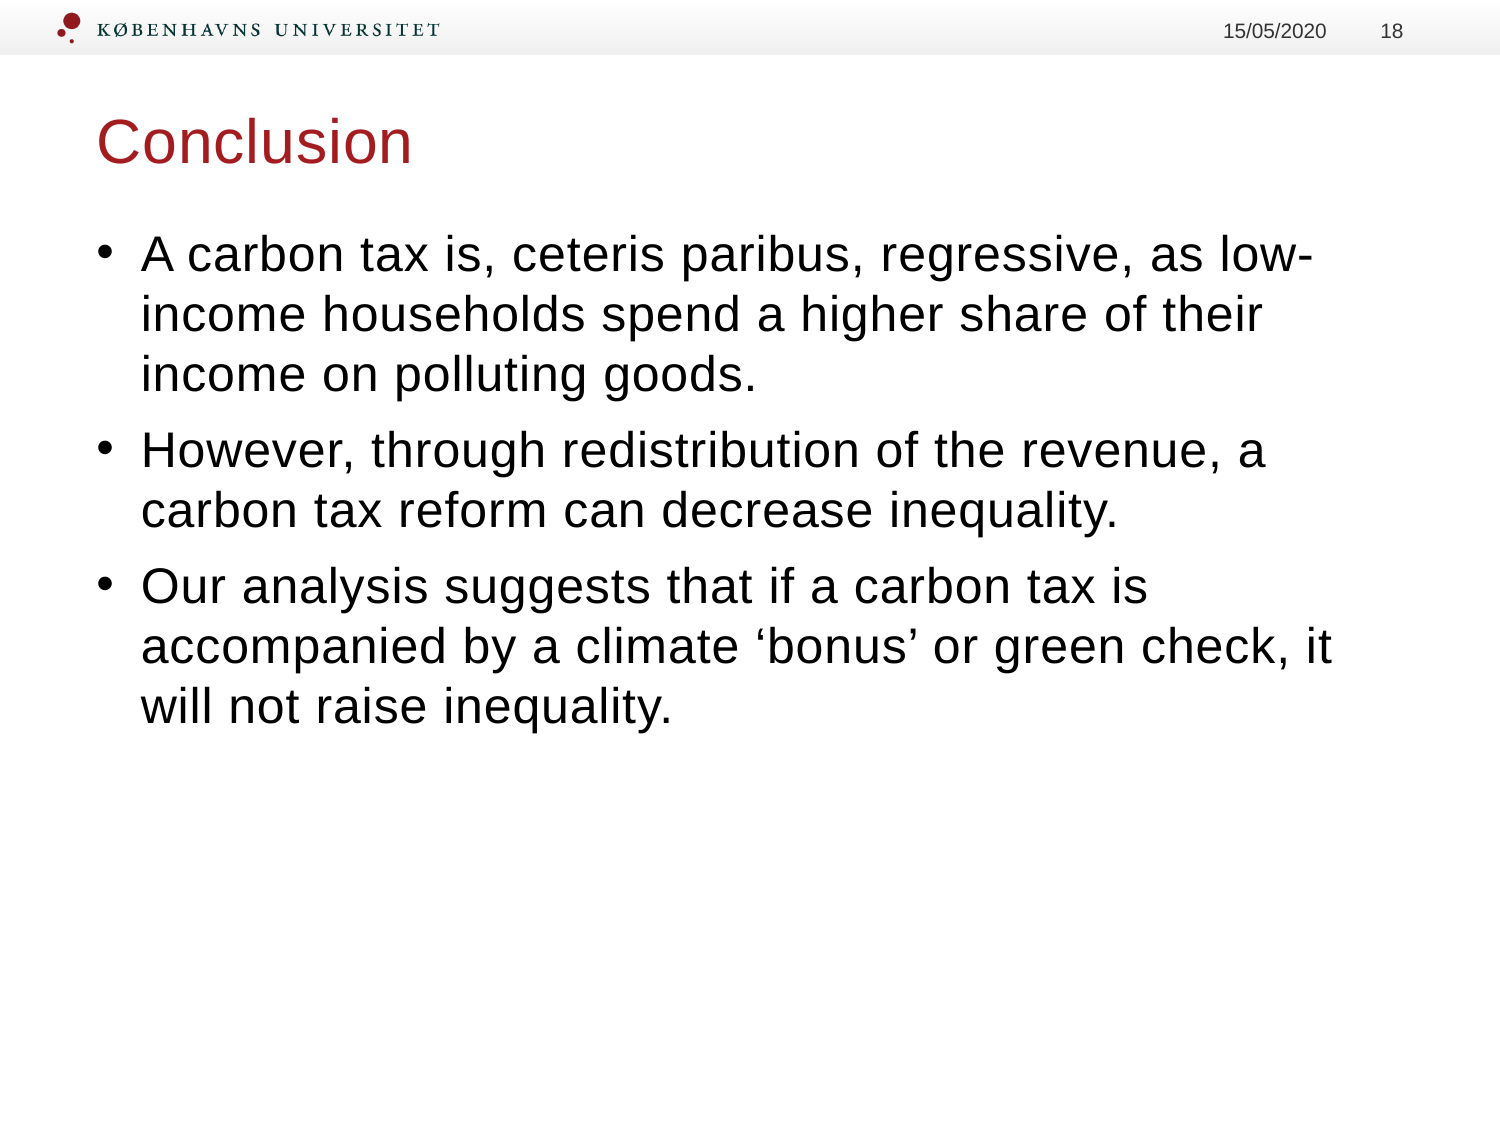

15/05/2020
18
# Conclusion
A carbon tax is, ceteris paribus, regressive, as low-income households spend a higher share of their income on polluting goods.
However, through redistribution of the revenue, a carbon tax reform can decrease inequality.
Our analysis suggests that if a carbon tax is accompanied by a climate ‘bonus’ or green check, it will not raise inequality.